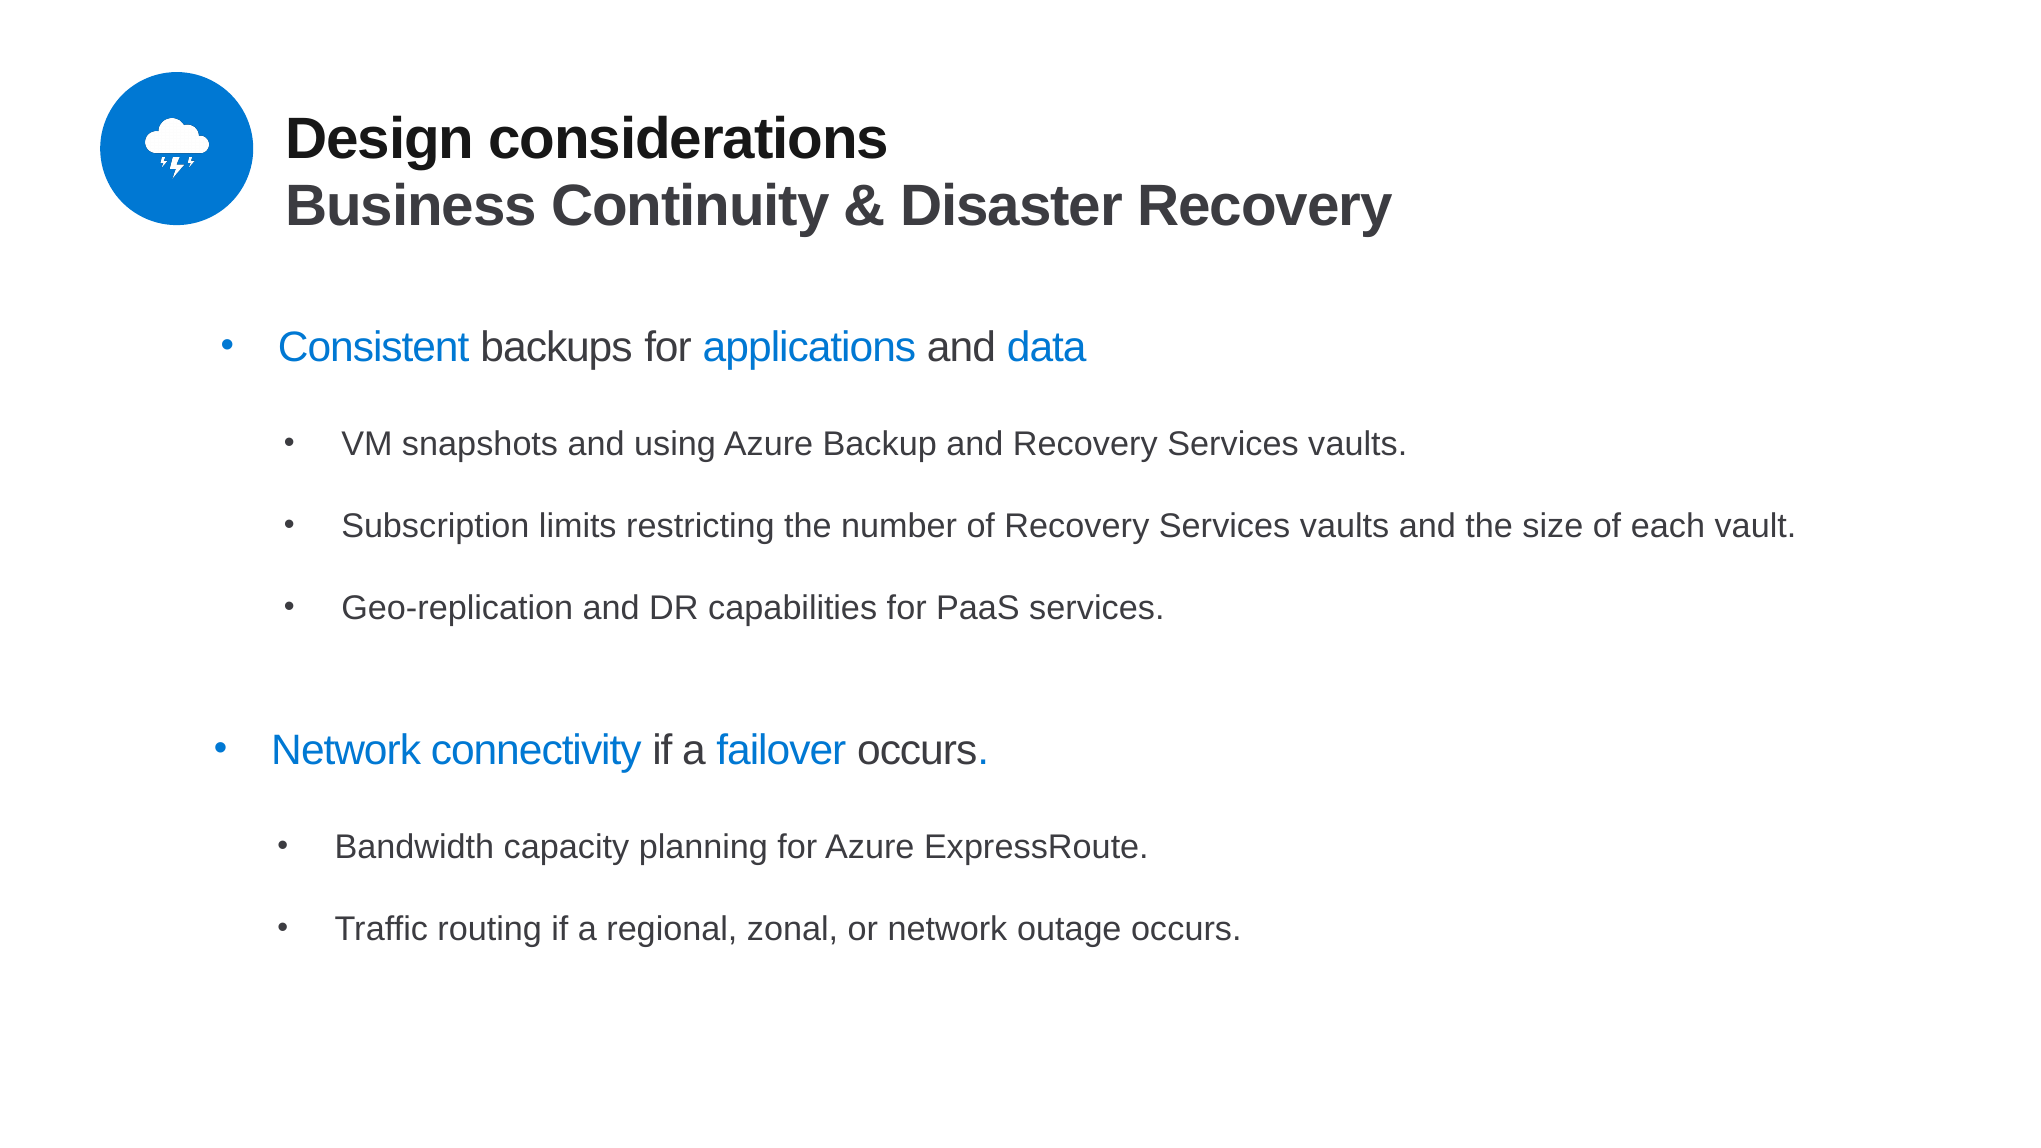

# Design considerations Business Continuity & Disaster Recovery

Consistent backups for applications and data

VM snapshots and using Azure Backup and Recovery Services vaults.

Subscription limits restricting the number of Recovery Services vaults and the size of each vault.

Geo-replication and DR capabilities for PaaS services.
Network connectivity if a failover occurs.

Bandwidth capacity planning for Azure ExpressRoute.

Traffic routing if a regional, zonal, or network outage occurs.